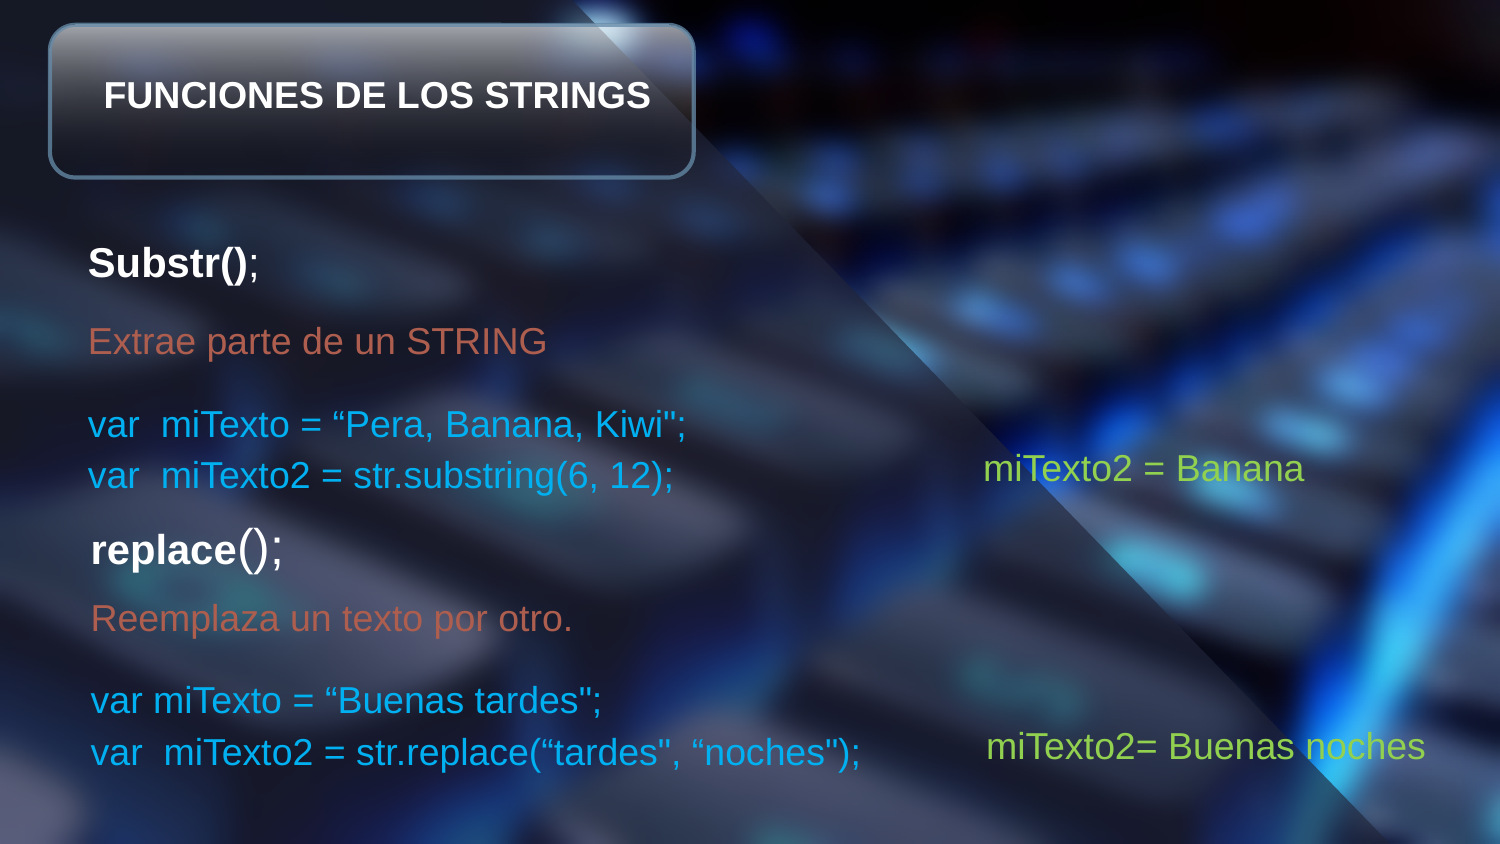

# FUNCIONES DE LOS STRINGS
Substr();
Extrae parte de un STRING
var  miTexto = “Pera, Banana, Kiwi";
var  miTexto2 = str.substring(6, 12);
miTexto2 = Banana
replace();
Reemplaza un texto por otro.
var miTexto = “Buenas tardes";
var  miTexto2 = str.replace(“tardes", “noches");
 miTexto2= Buenas noches